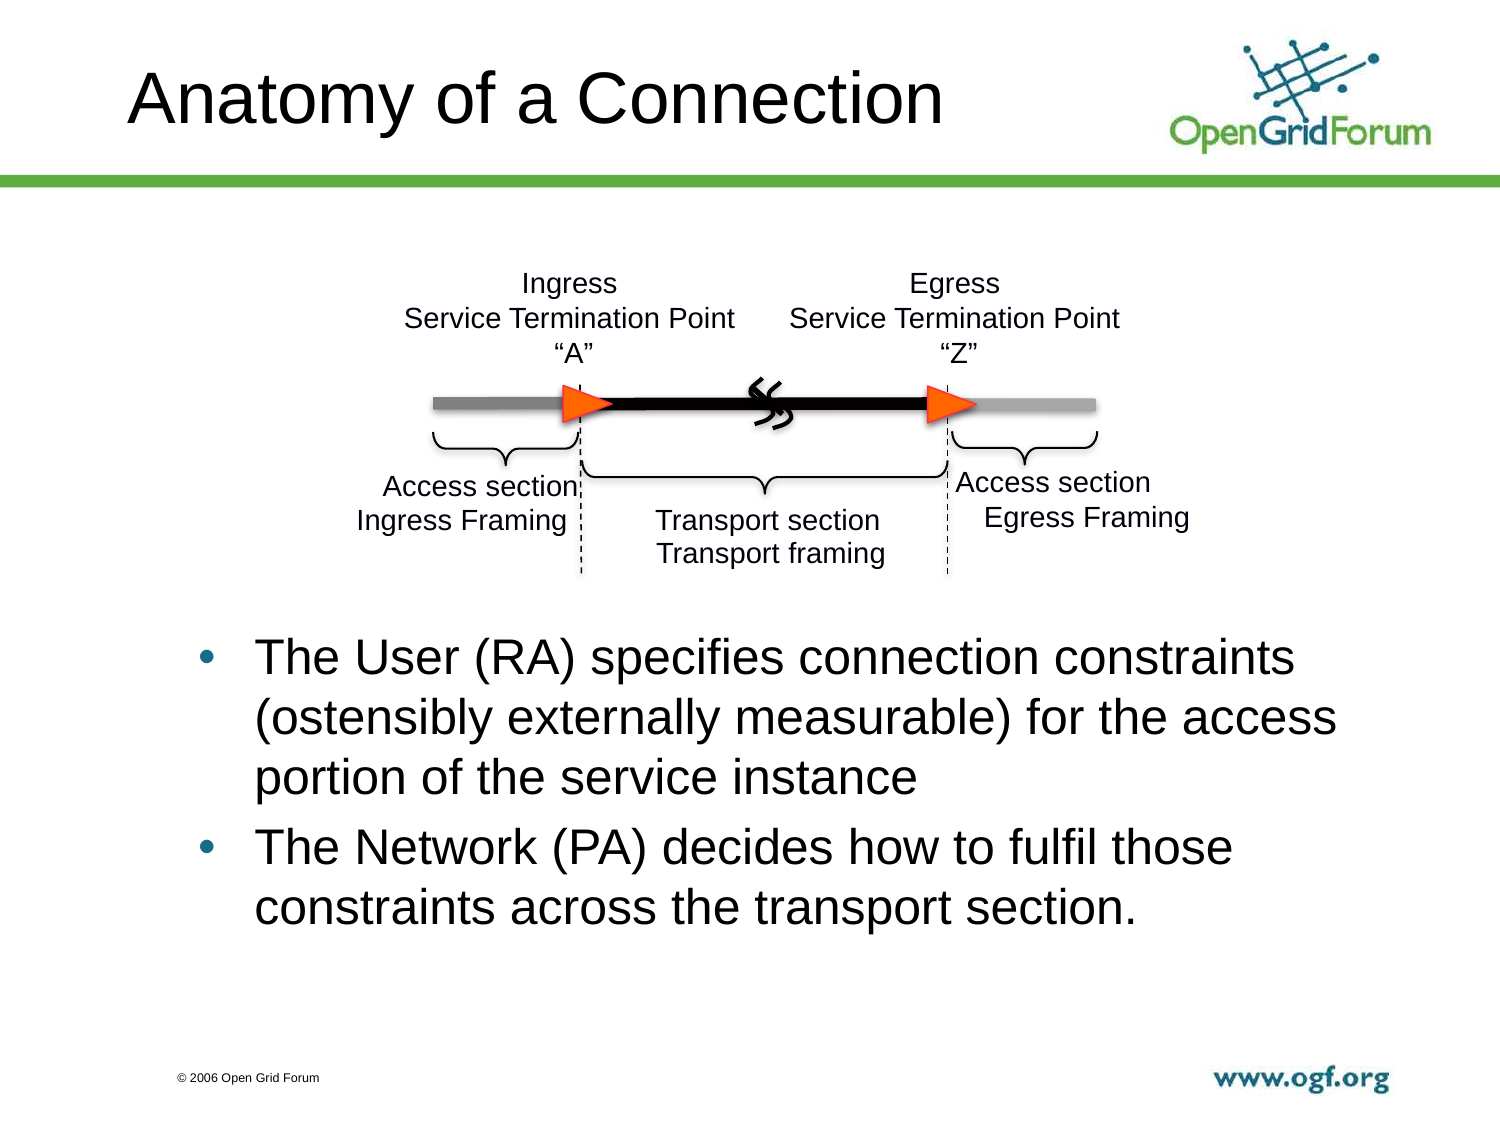

# Anatomy of a Connection
Ingress
Service Termination Point
“A”
Egress
Service Termination Point
“Z”

Access section
Access section
Egress Framing
Ingress Framing
Transport section
Transport framing

The User (RA) specifies connection constraints (ostensibly externally measurable) for the access portion of the service instance
The Network (PA) decides how to fulfil those constraints across the transport section.